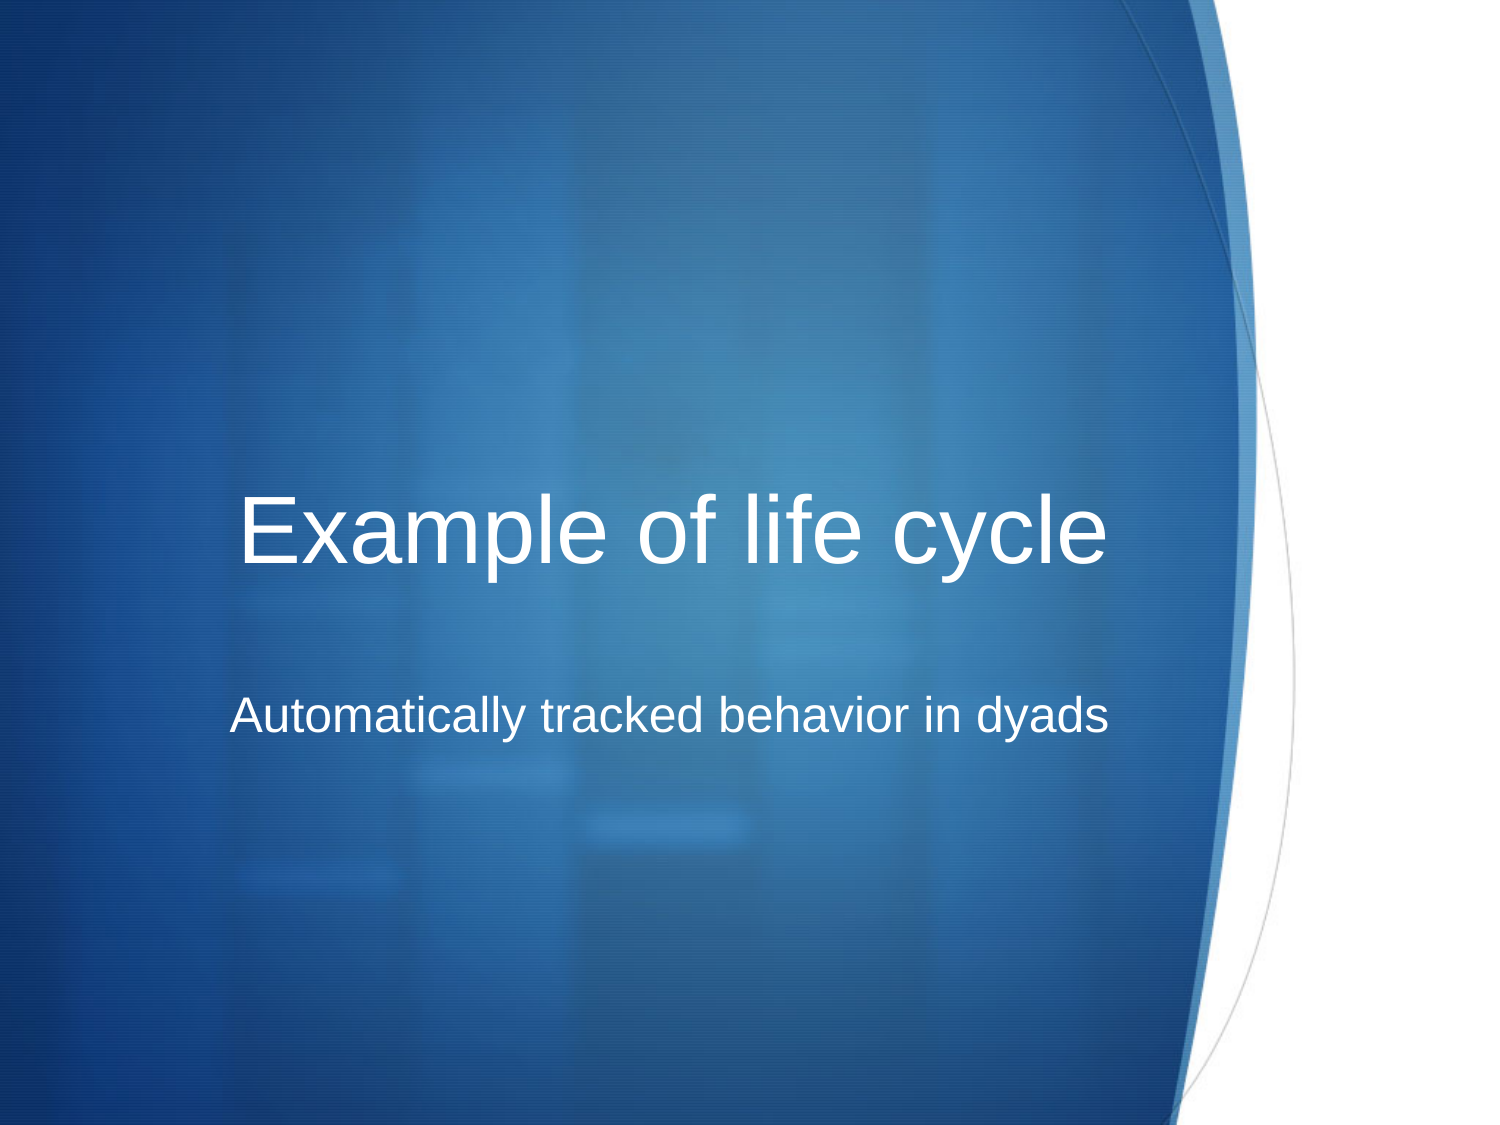

# Example of life cycle
Automatically tracked behavior in dyads
41